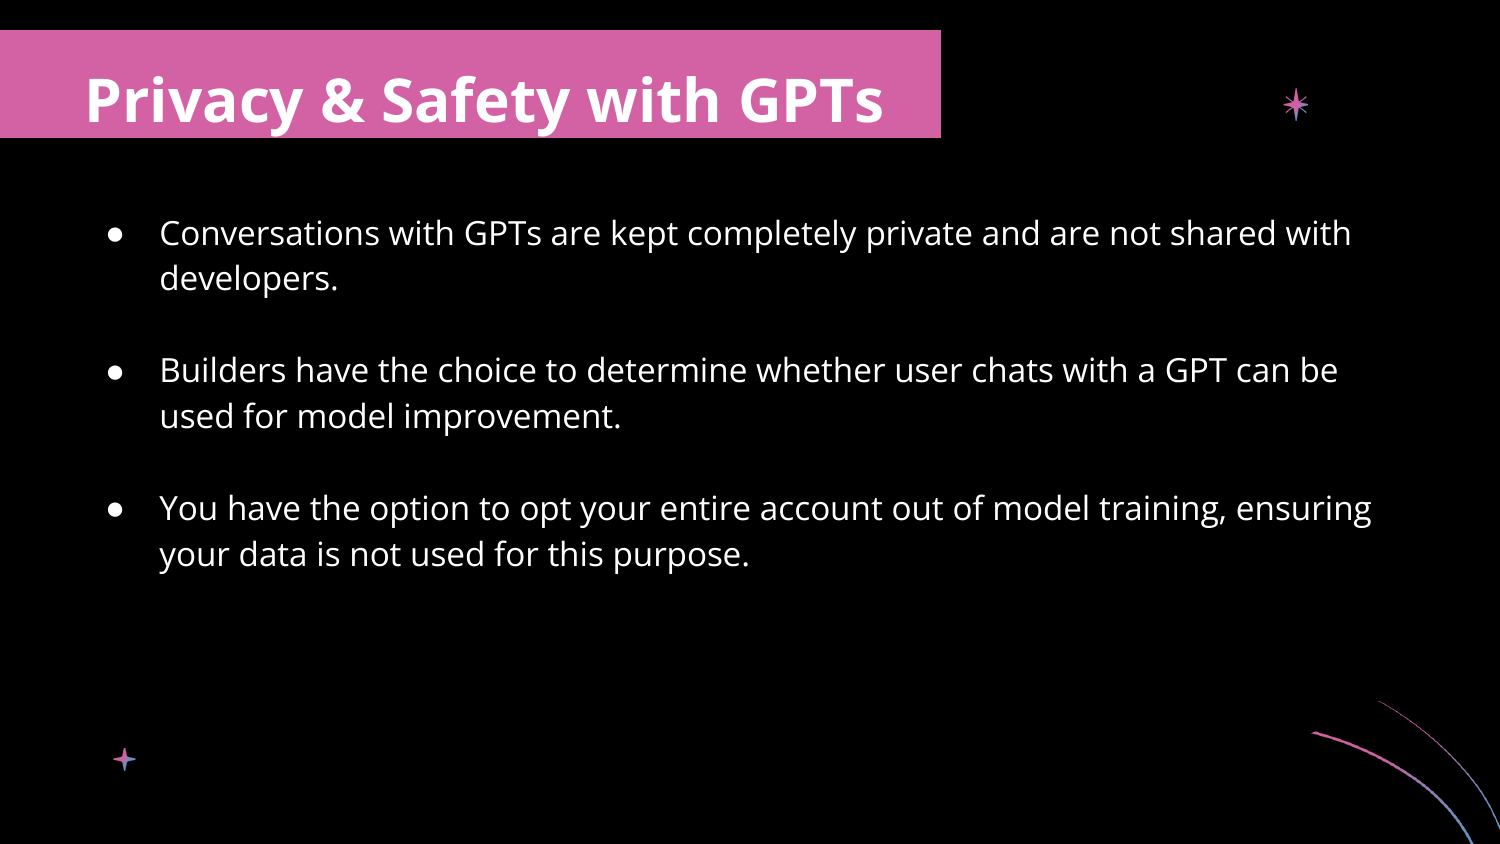

Privacy & Safety with GPTs

Conversations with GPTs are kept completely private and are not shared with developers.

Builders have the choice to determine whether user chats with a GPT can be used for model improvement.

You have the option to opt your entire account out of model training, ensuring your data is not used for this purpose.